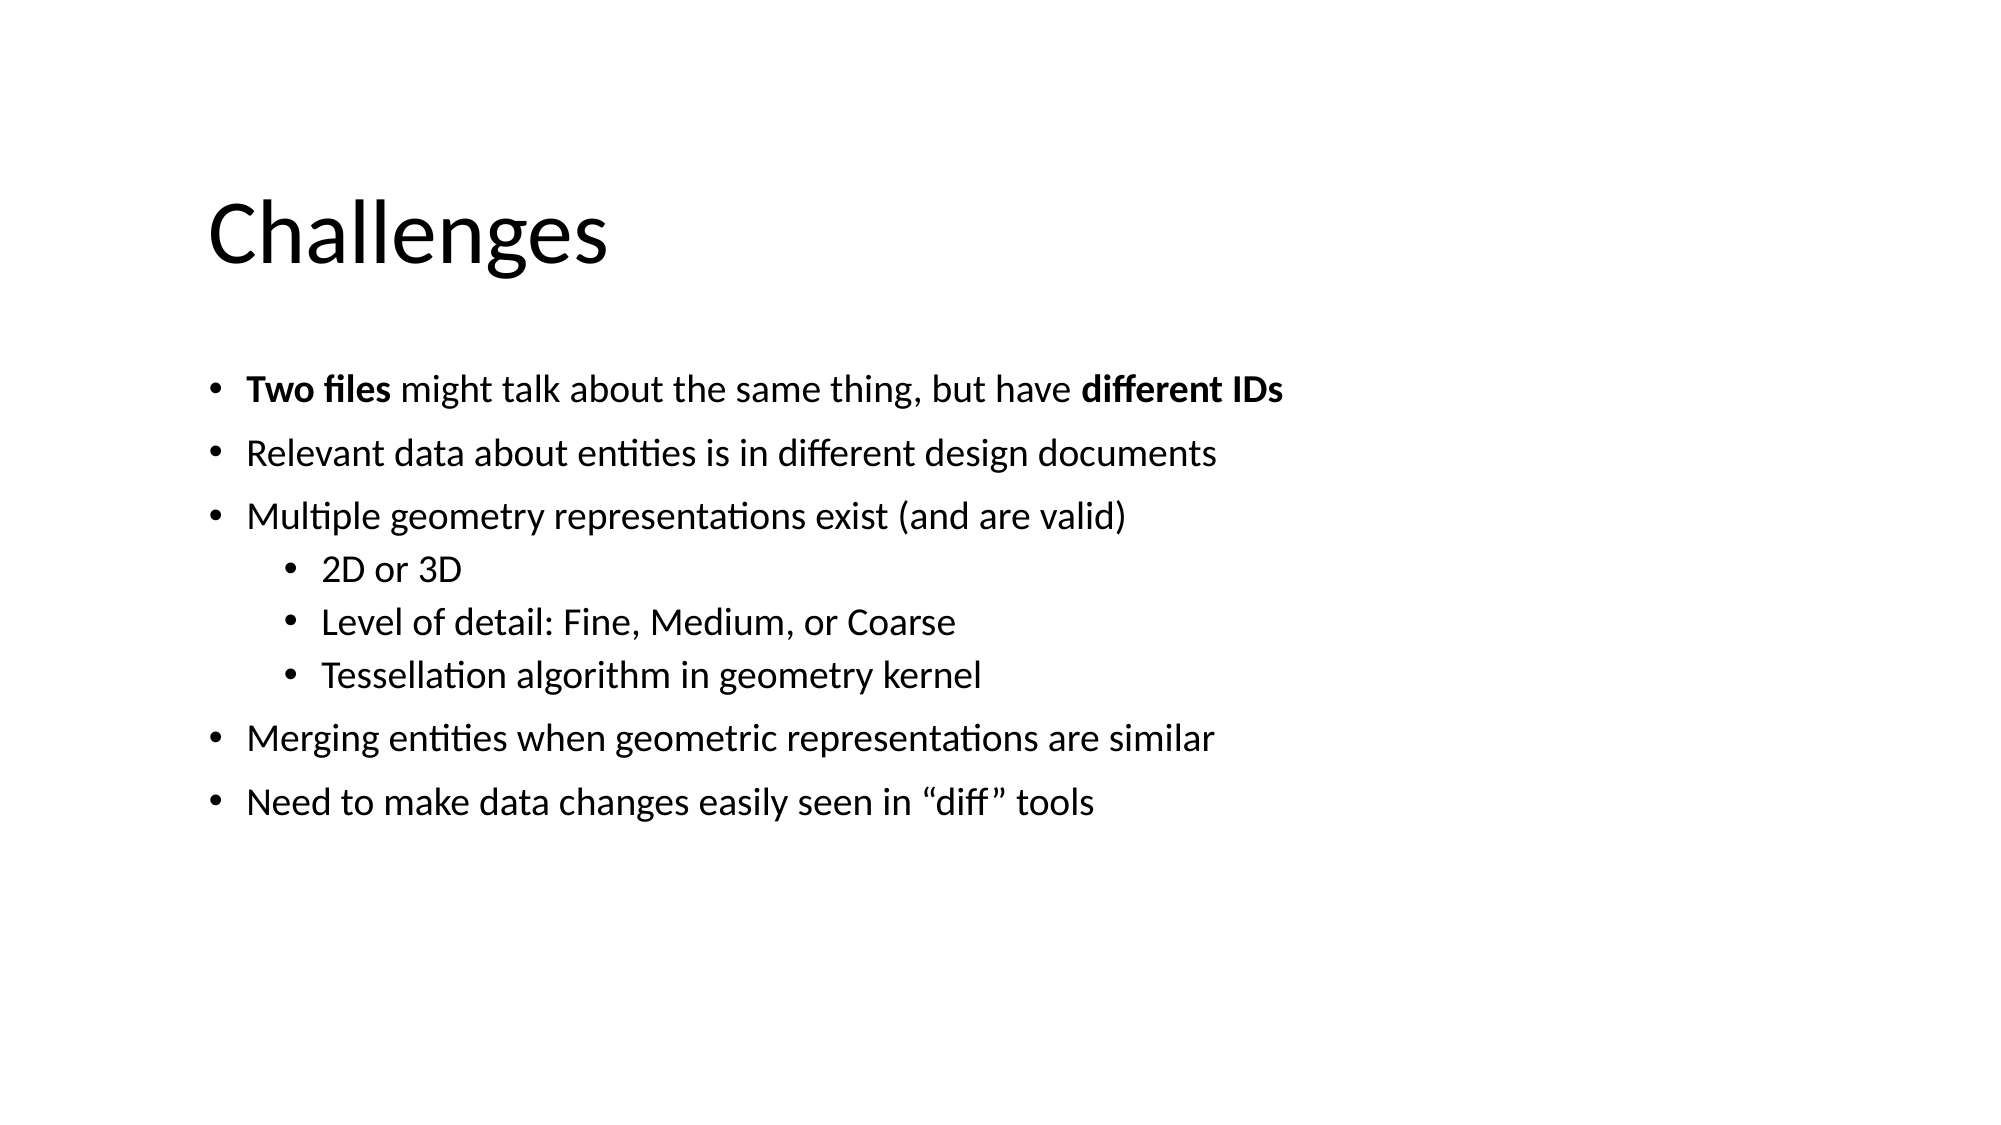

# Challenges
Two files might talk about the same thing, but have different IDs
Relevant data about entities is in different design documents
Multiple geometry representations exist (and are valid)
2D or 3D
Level of detail: Fine, Medium, or Coarse
Tessellation algorithm in geometry kernel
Merging entities when geometric representations are similar
Need to make data changes easily seen in “diff” tools